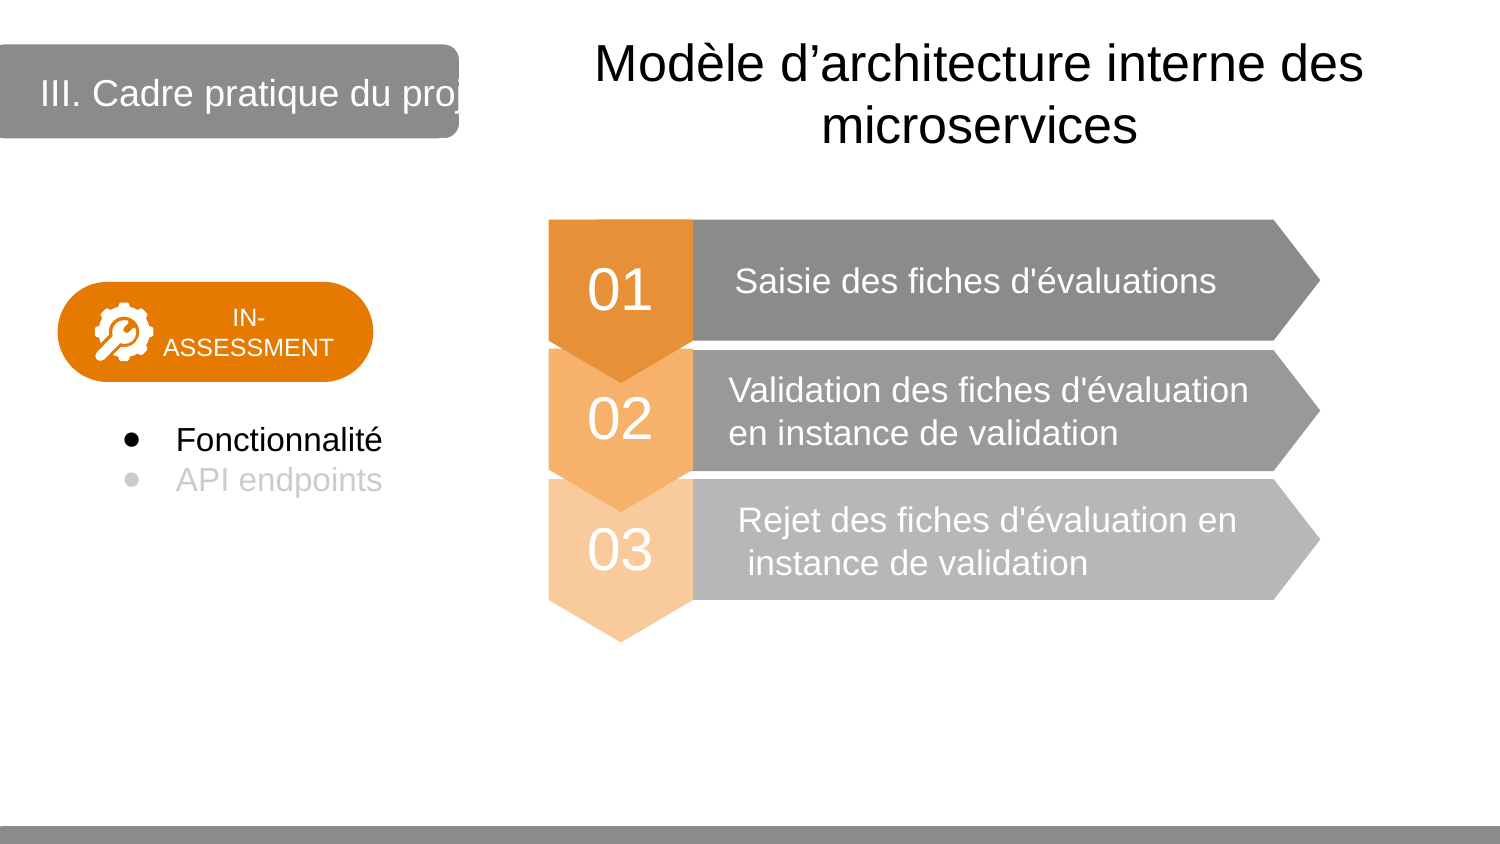

# Modèle d’architecture interne des microservices
III. Cadre pratique du projet

01
Saisie des fiches d'évaluations

IN-ASSESSMENT

02

Validation des fiches d'évaluation en instance de validation
Fonctionnalité
API endpoints

03
Rejet des fiches d'évaluation en
 instance de validation